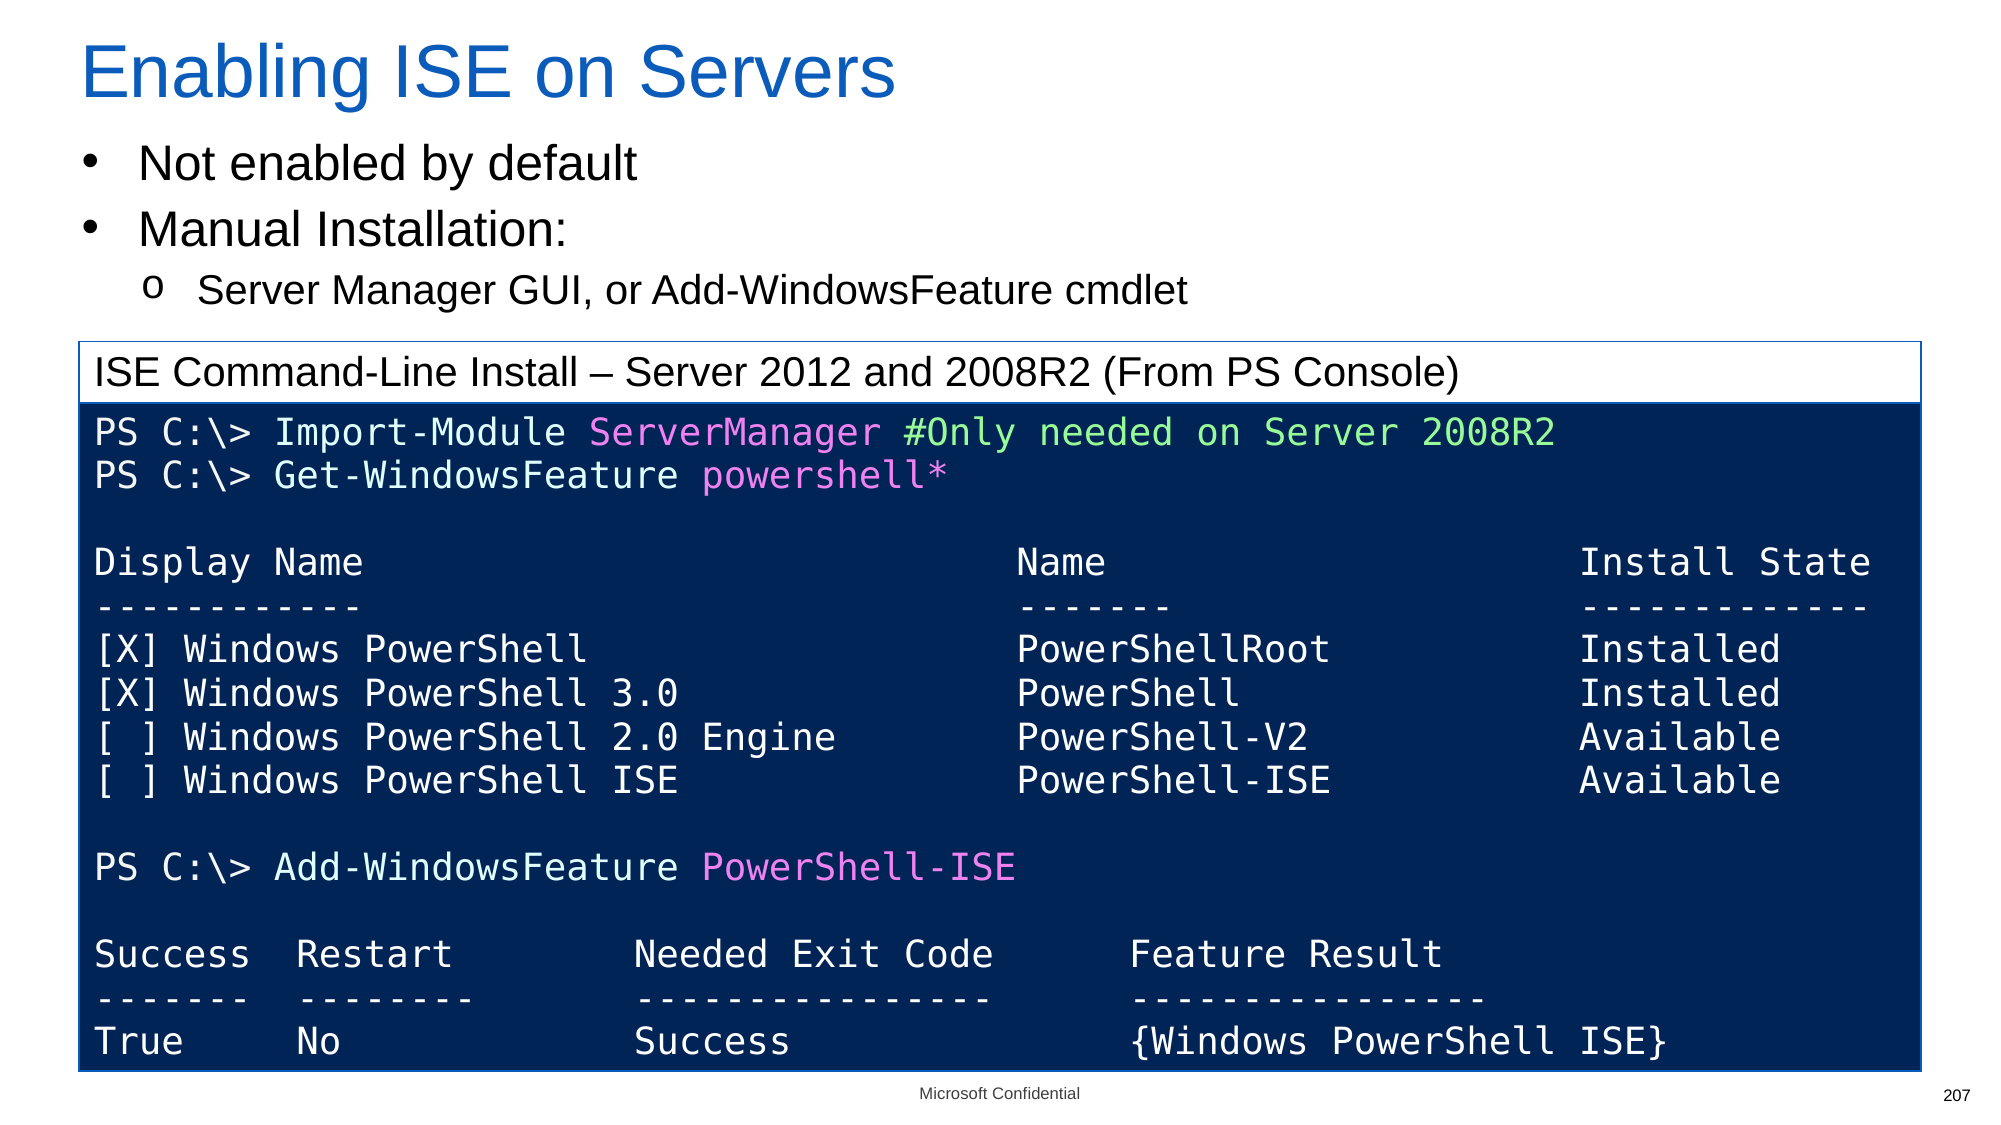

# Enabling ISE on Servers
Not enabled by default
Manual Installation:
Server Manager GUI, or Add-WindowsFeature cmdlet
| ISE Command-Line Install – Server 2012 and 2008R2 (From PS Console) |
| --- |
| PS C:\> Import-Module ServerManager #Only needed on Server 2008R2 PS C:\> Get-WindowsFeature powershell\* Display Name Name Install State ------------ ------- ------------- [X] Windows PowerShell PowerShellRoot Installed [X] Windows PowerShell 3.0 PowerShell Installed [ ] Windows PowerShell 2.0 Engine PowerShell-V2 Available [ ] Windows PowerShell ISE PowerShell-ISE Available PS C:\> Add-WindowsFeature PowerShell-ISE Success Restart Needed Exit Code Feature Result ------- -------- ---------------- ---------------- True No Success {Windows PowerShell ISE} |
207